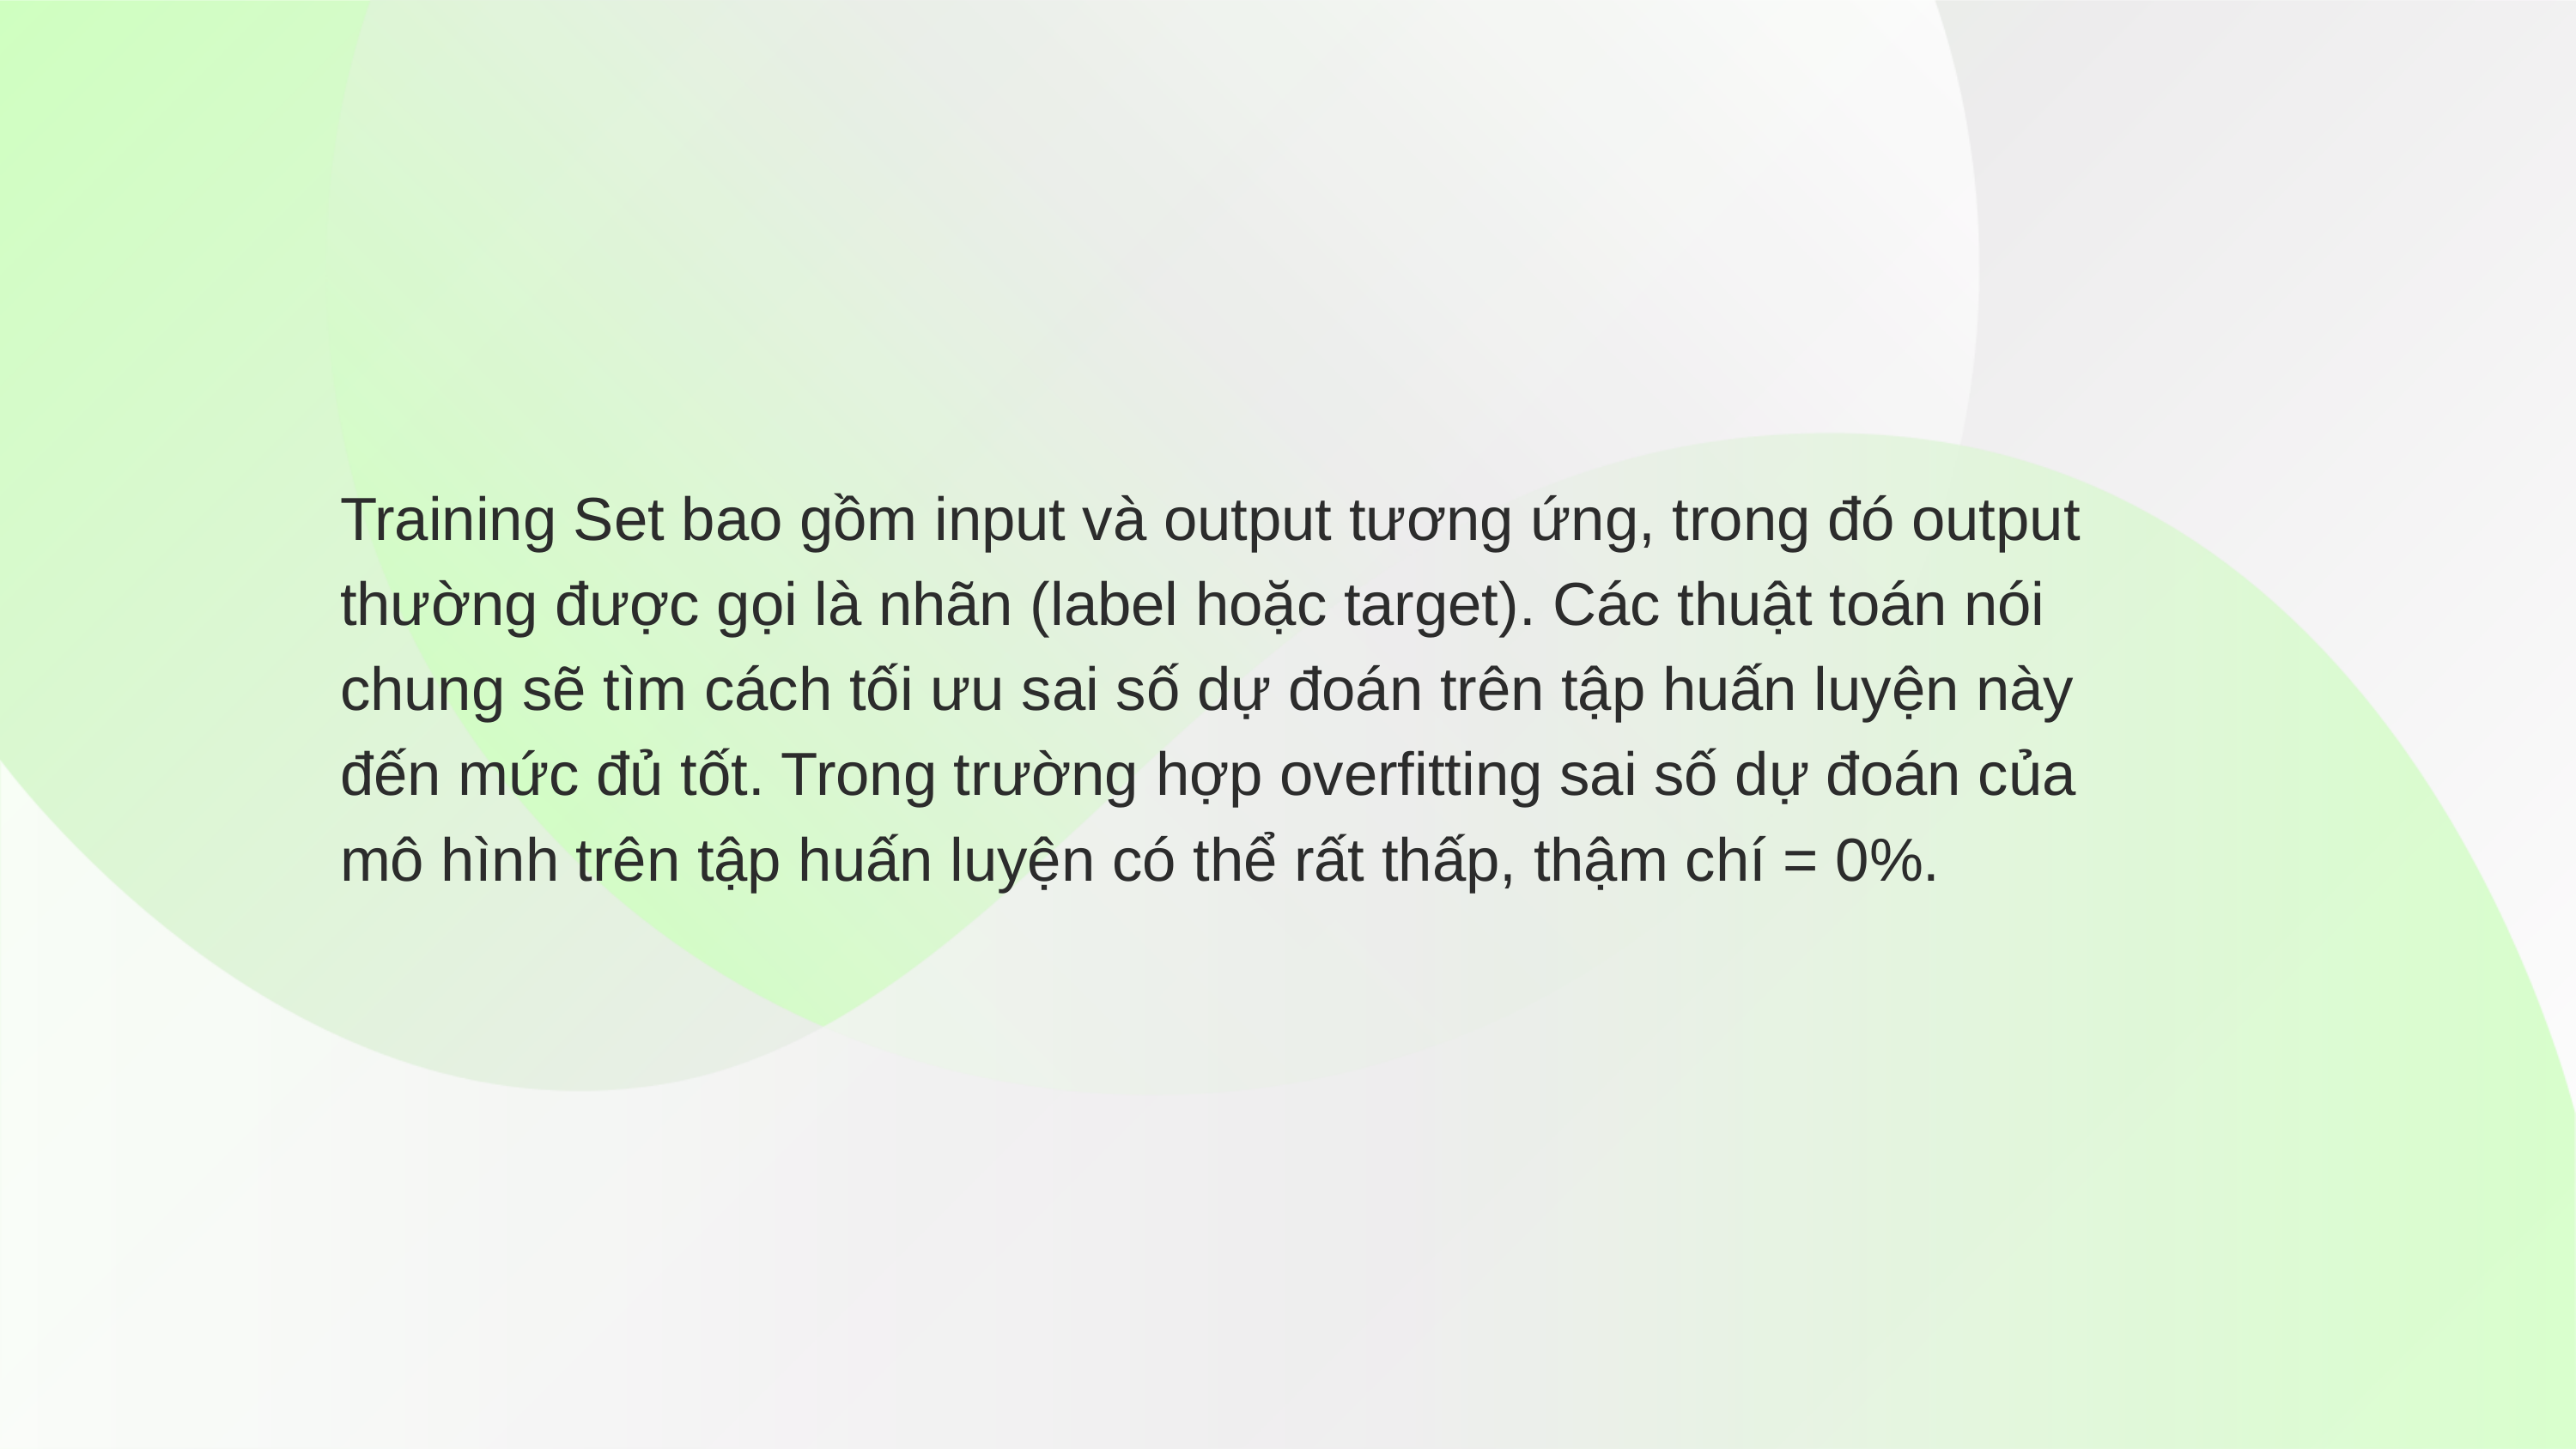

Training Set bao gồm input và output tương ứng, trong đó output thường được gọi là nhãn (label hoặc target). Các thuật toán nói chung sẽ tìm cách tối ưu sai số dự đoán trên tập huấn luyện này đến mức đủ tốt. Trong trường hợp overfitting sai số dự đoán của mô hình trên tập huấn luyện có thể rất thấp, thậm chí = 0%.